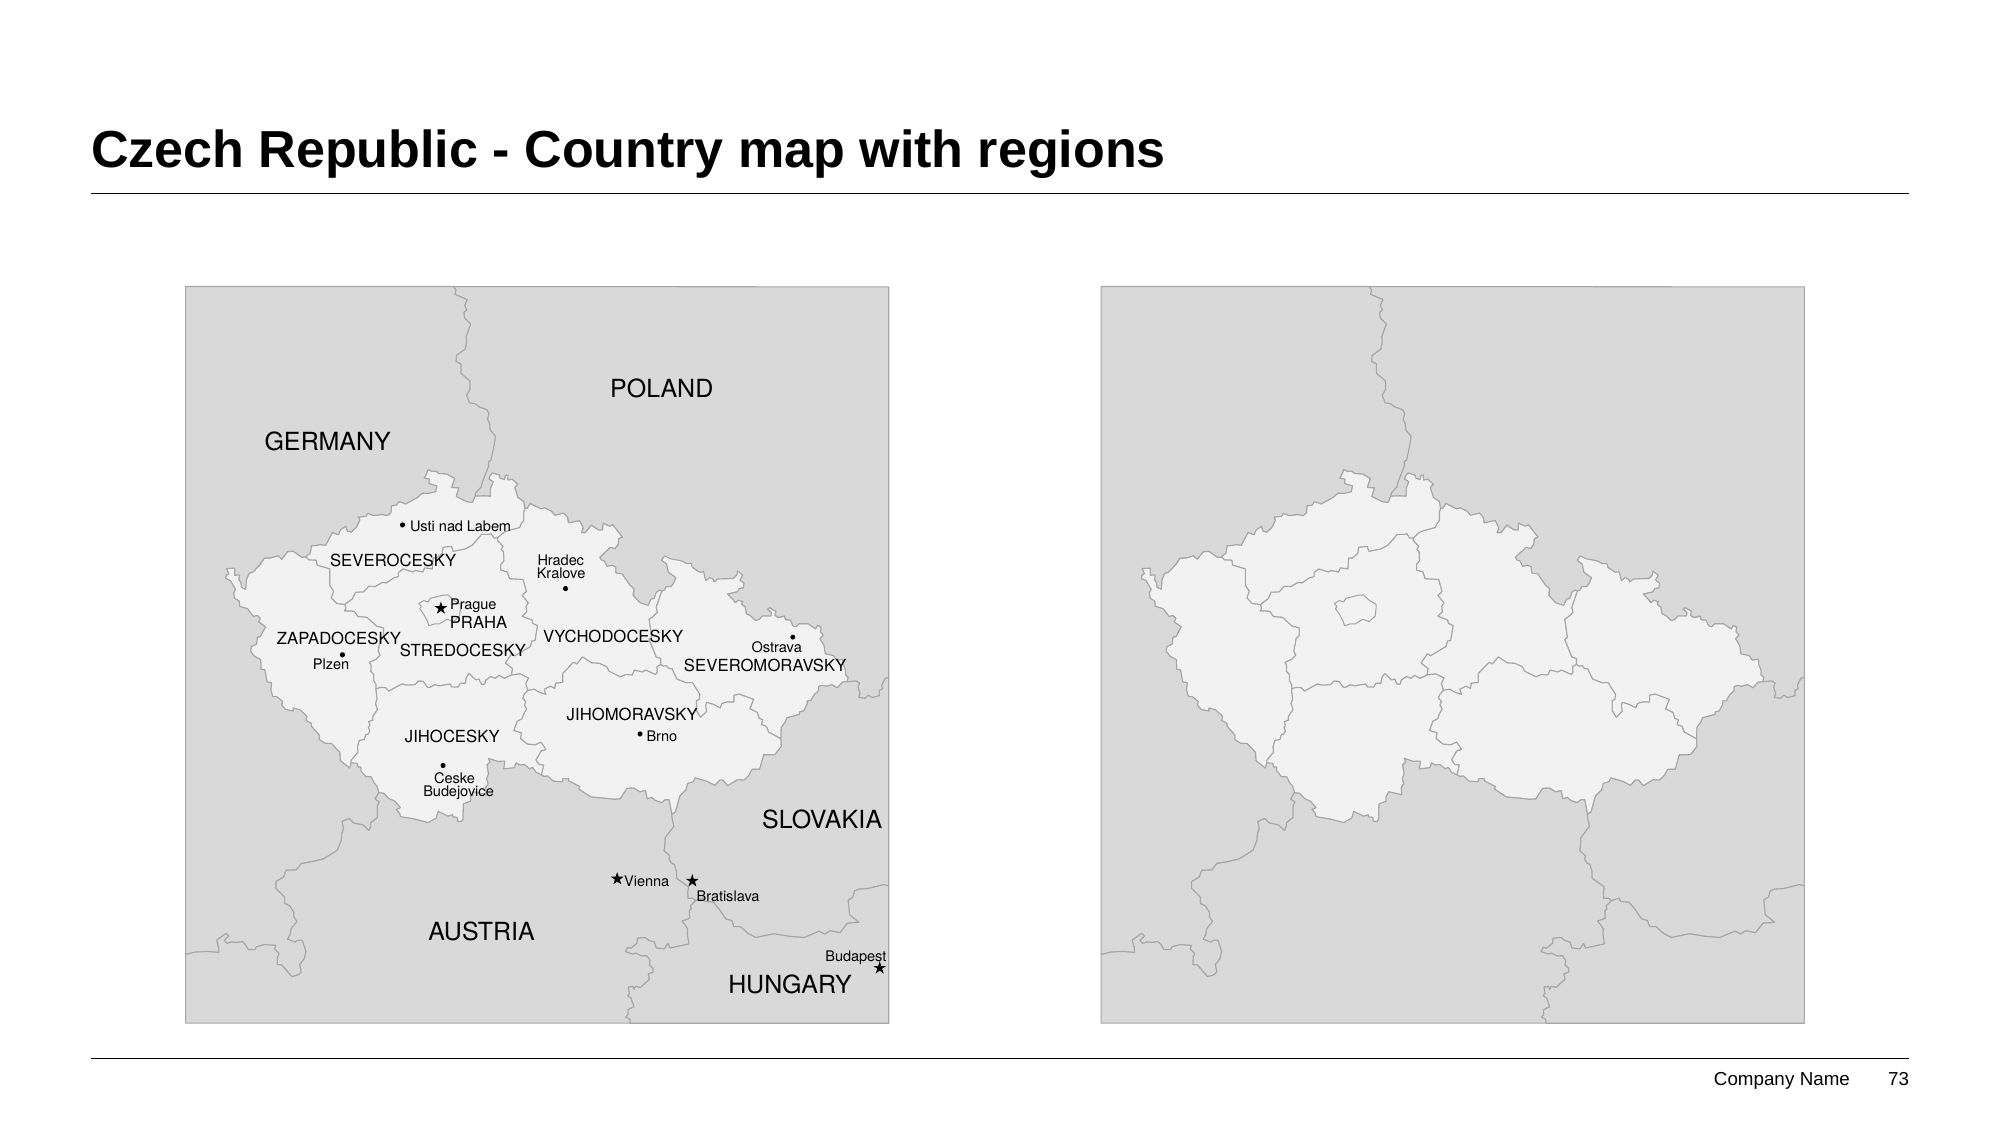

# Czech Republic - Country map with regions

POLAND
GERMANY
Usti nad Labem

SEVEROCESKY
Hradec
Kralove

Prague

PRAHA
VYCHODOCESKY
ZAPADOCESKY

Ostrava
STREDOCESKY

SEVEROMORAVSKY
Plzen
JIHOMORAVSKY
JIHOCESKY
Brno

Ceske
Budejovice
SLOVAKIA
Vienna

Bratislava
AUSTRIA
Budapest

HUNGARY